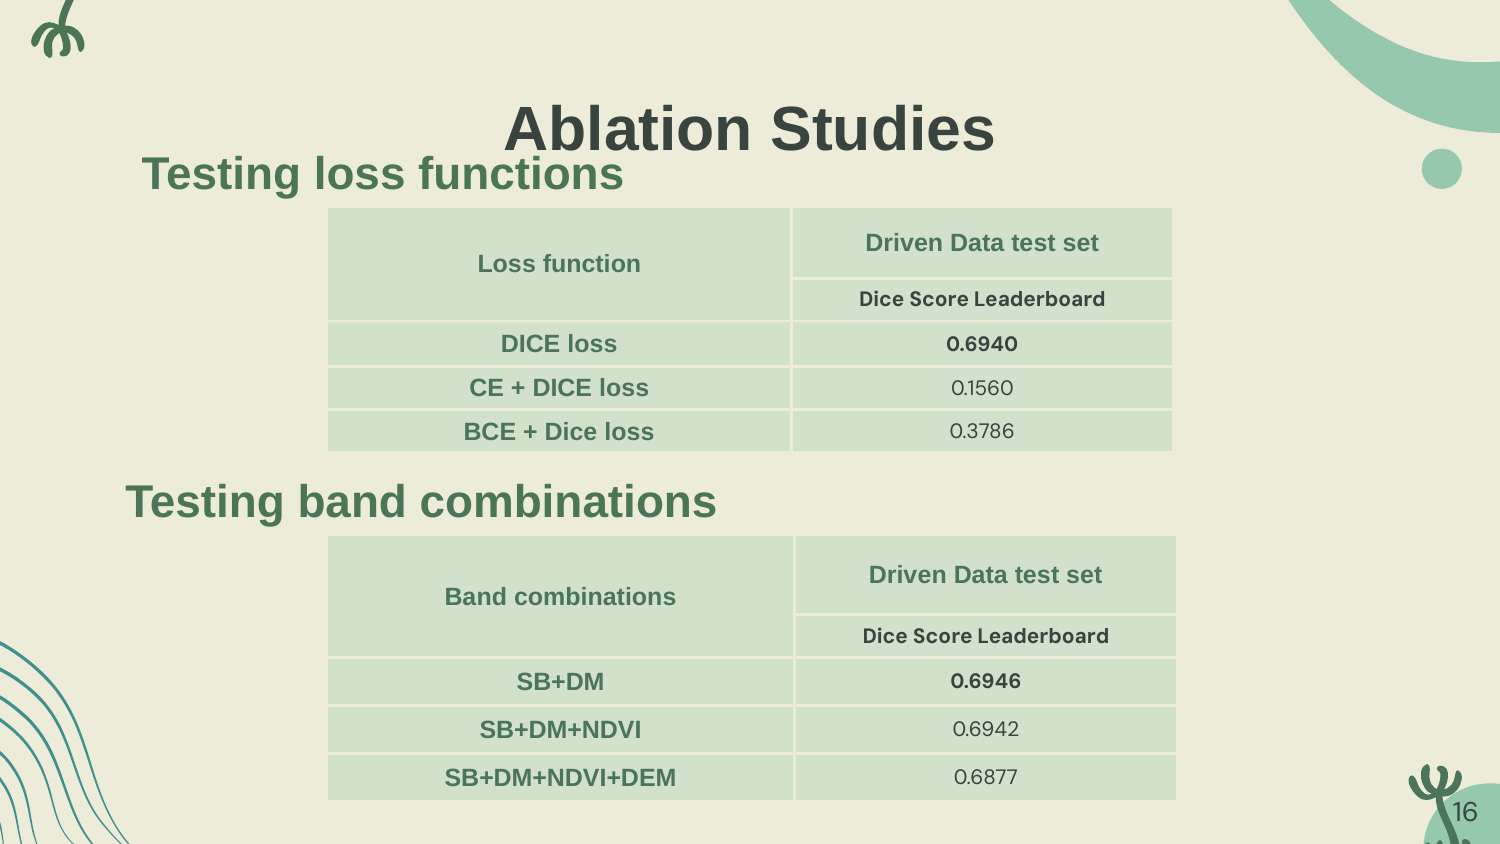

# Ablation Studies
Testing loss functions
| Loss function | Driven Data test set |
| --- | --- |
|  | Dice Score Leaderboard |
| DICE loss | 0.6940 |
| CE + DICE loss | 0.1560 |
| BCE + Dice loss | 0.3786 |
Testing band combinations
| Band combinations | Driven Data test set |
| --- | --- |
|  | Dice Score Leaderboard |
| SB+DM | 0.6946 |
| SB+DM+NDVI | 0.6942 |
| SB+DM+NDVI+DEM | 0.6877 |
16